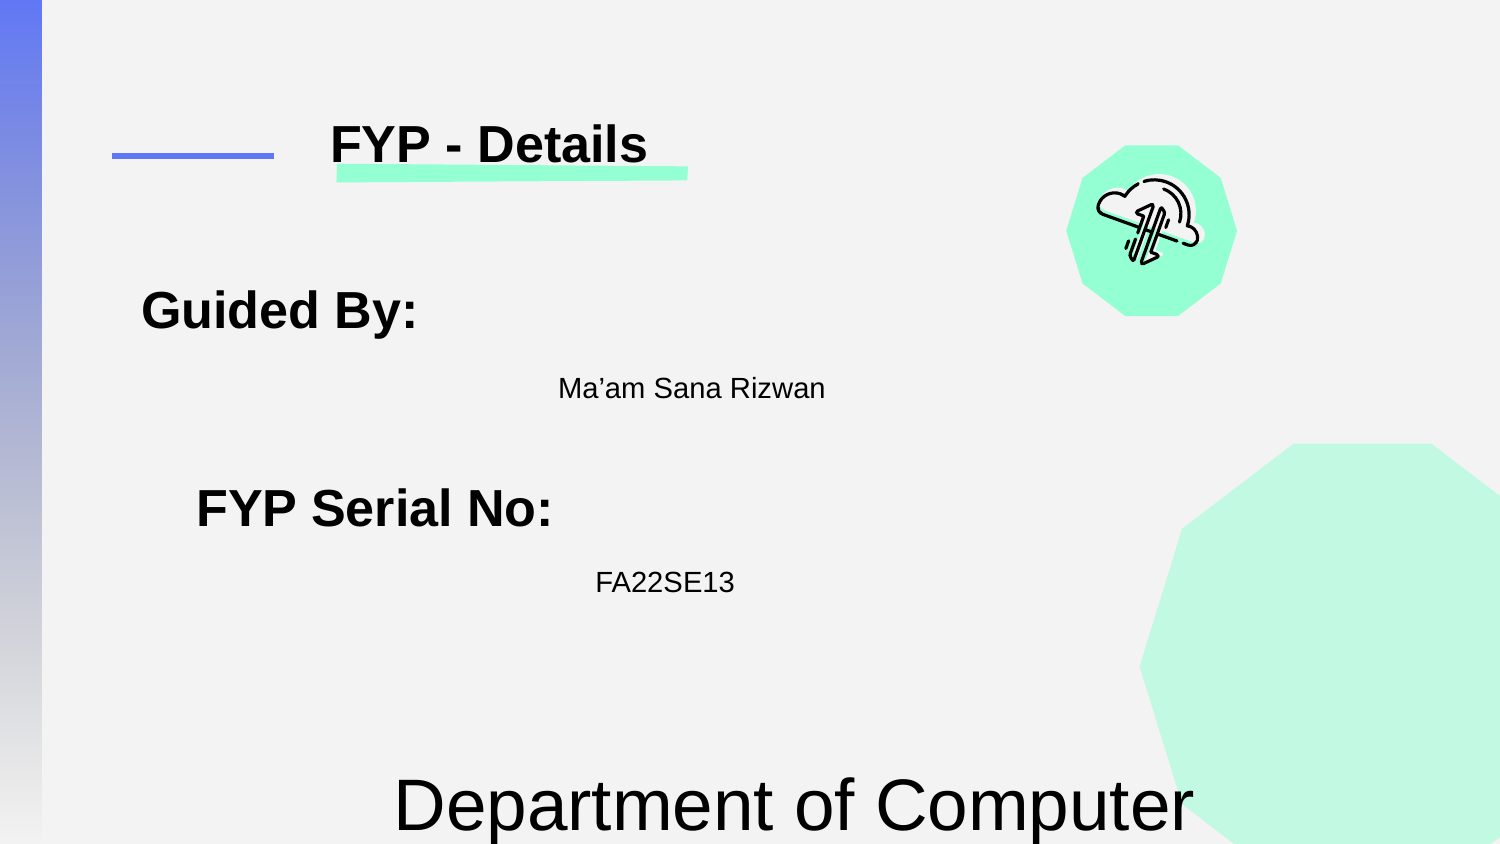

FYP - Details

Guided By:
Ma’am Sana Rizwan
FYP Serial No:
FA22SE13
Department of Computer Sciences